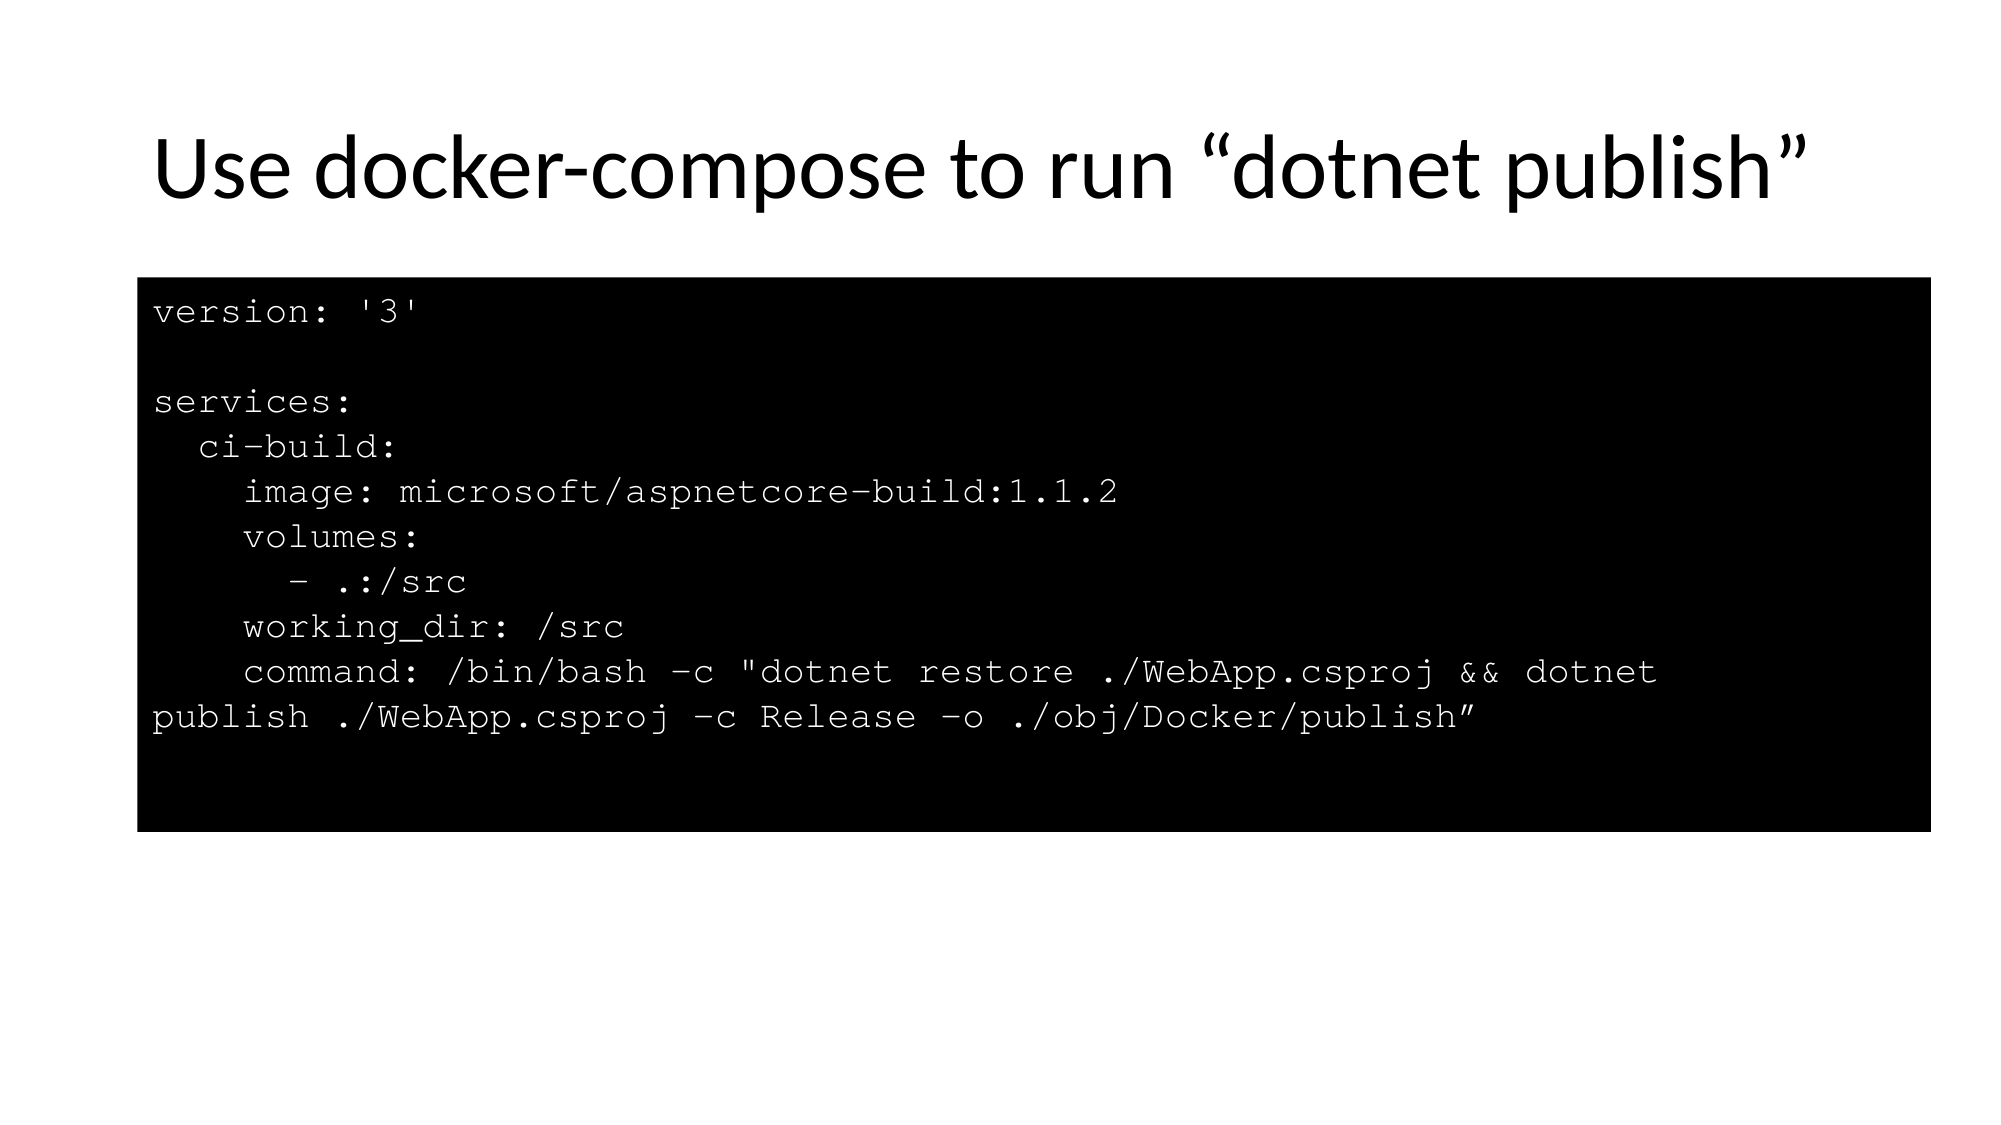

# Use docker-compose to run “dotnet publish”
version: '3'
services:
  ci-build:
    image: microsoft/aspnetcore-build:1.1.2
    volumes:
      - .:/src
    working_dir: /src
    command: /bin/bash -c "dotnet restore ./WebApp.csproj && dotnet publish ./WebApp.csproj -c Release -o ./obj/Docker/publish”